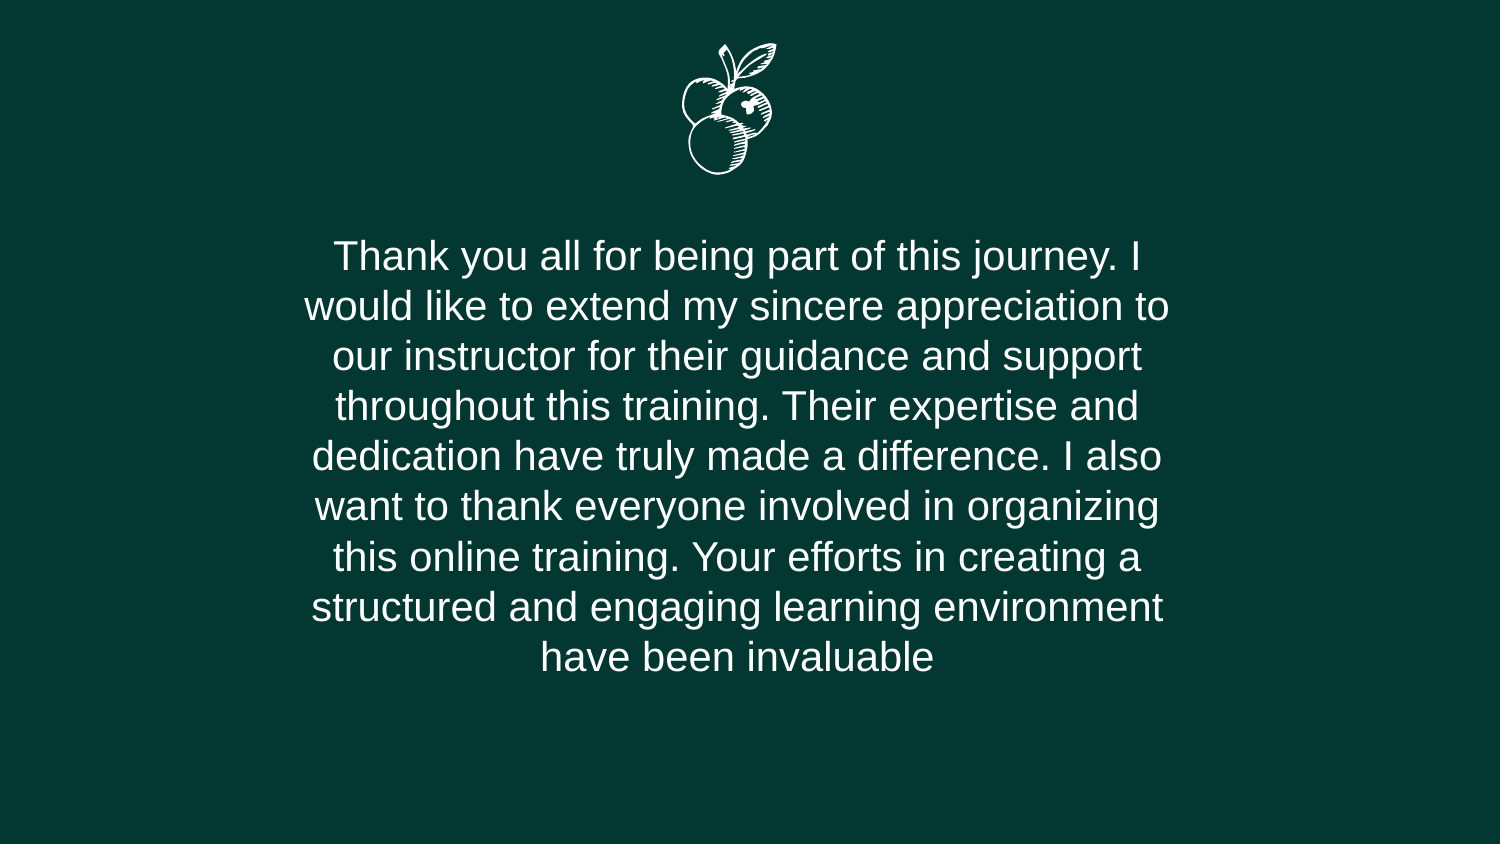

# Thank you all for being part of this journey. I would like to extend my sincere appreciation to our instructor for their guidance and support throughout this training. Their expertise and dedication have truly made a difference. I also want to thank everyone involved in organizing this online training. Your efforts in creating a structured and engaging learning environment have been invaluable